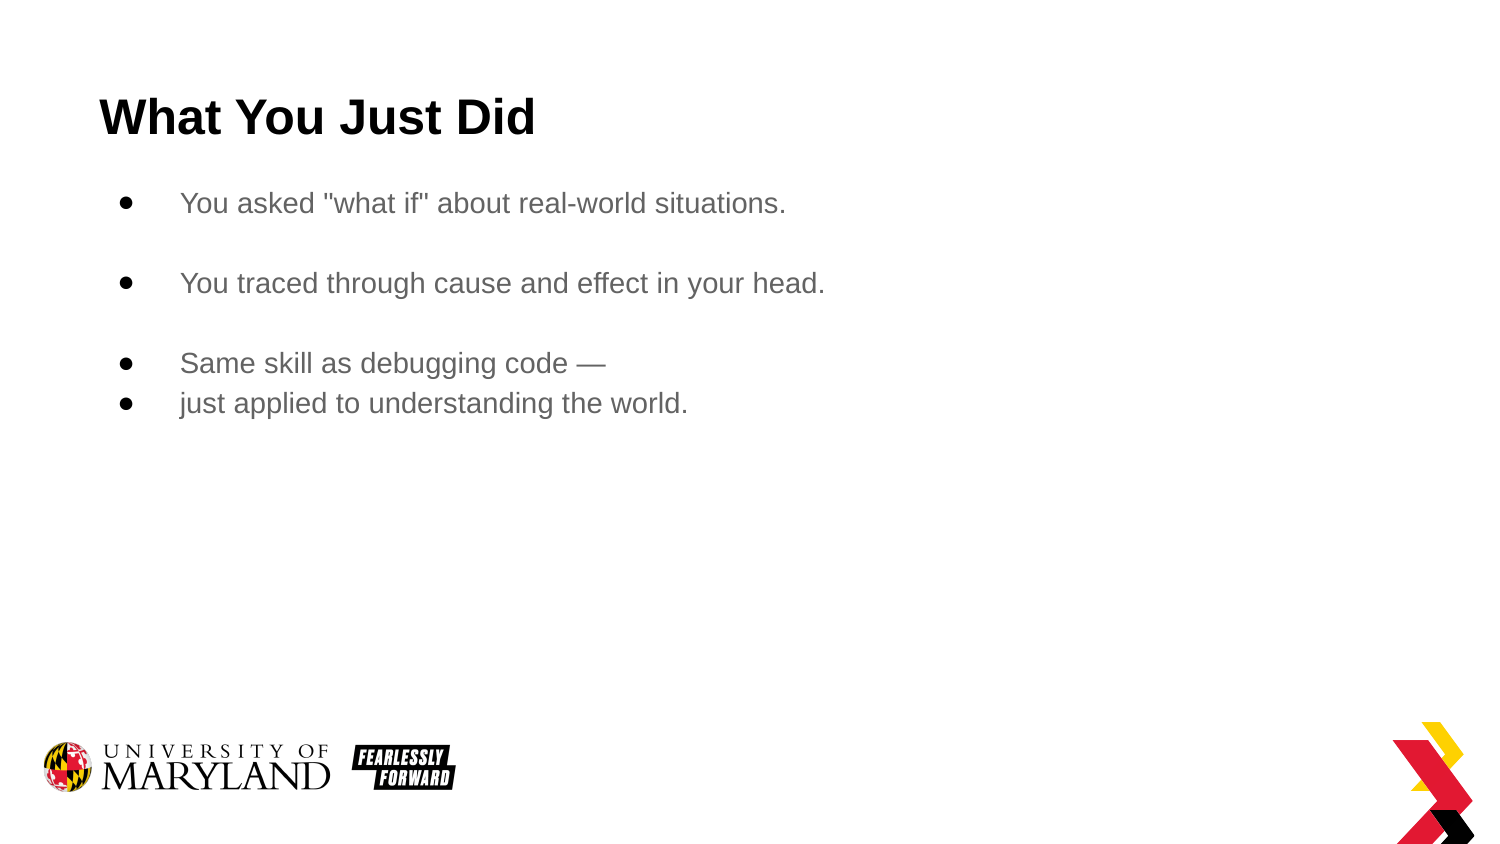

# What You Just Did
You asked "what if" about real-world situations.

You traced through cause and effect in your head.

Same skill as debugging code —
just applied to understanding the world.